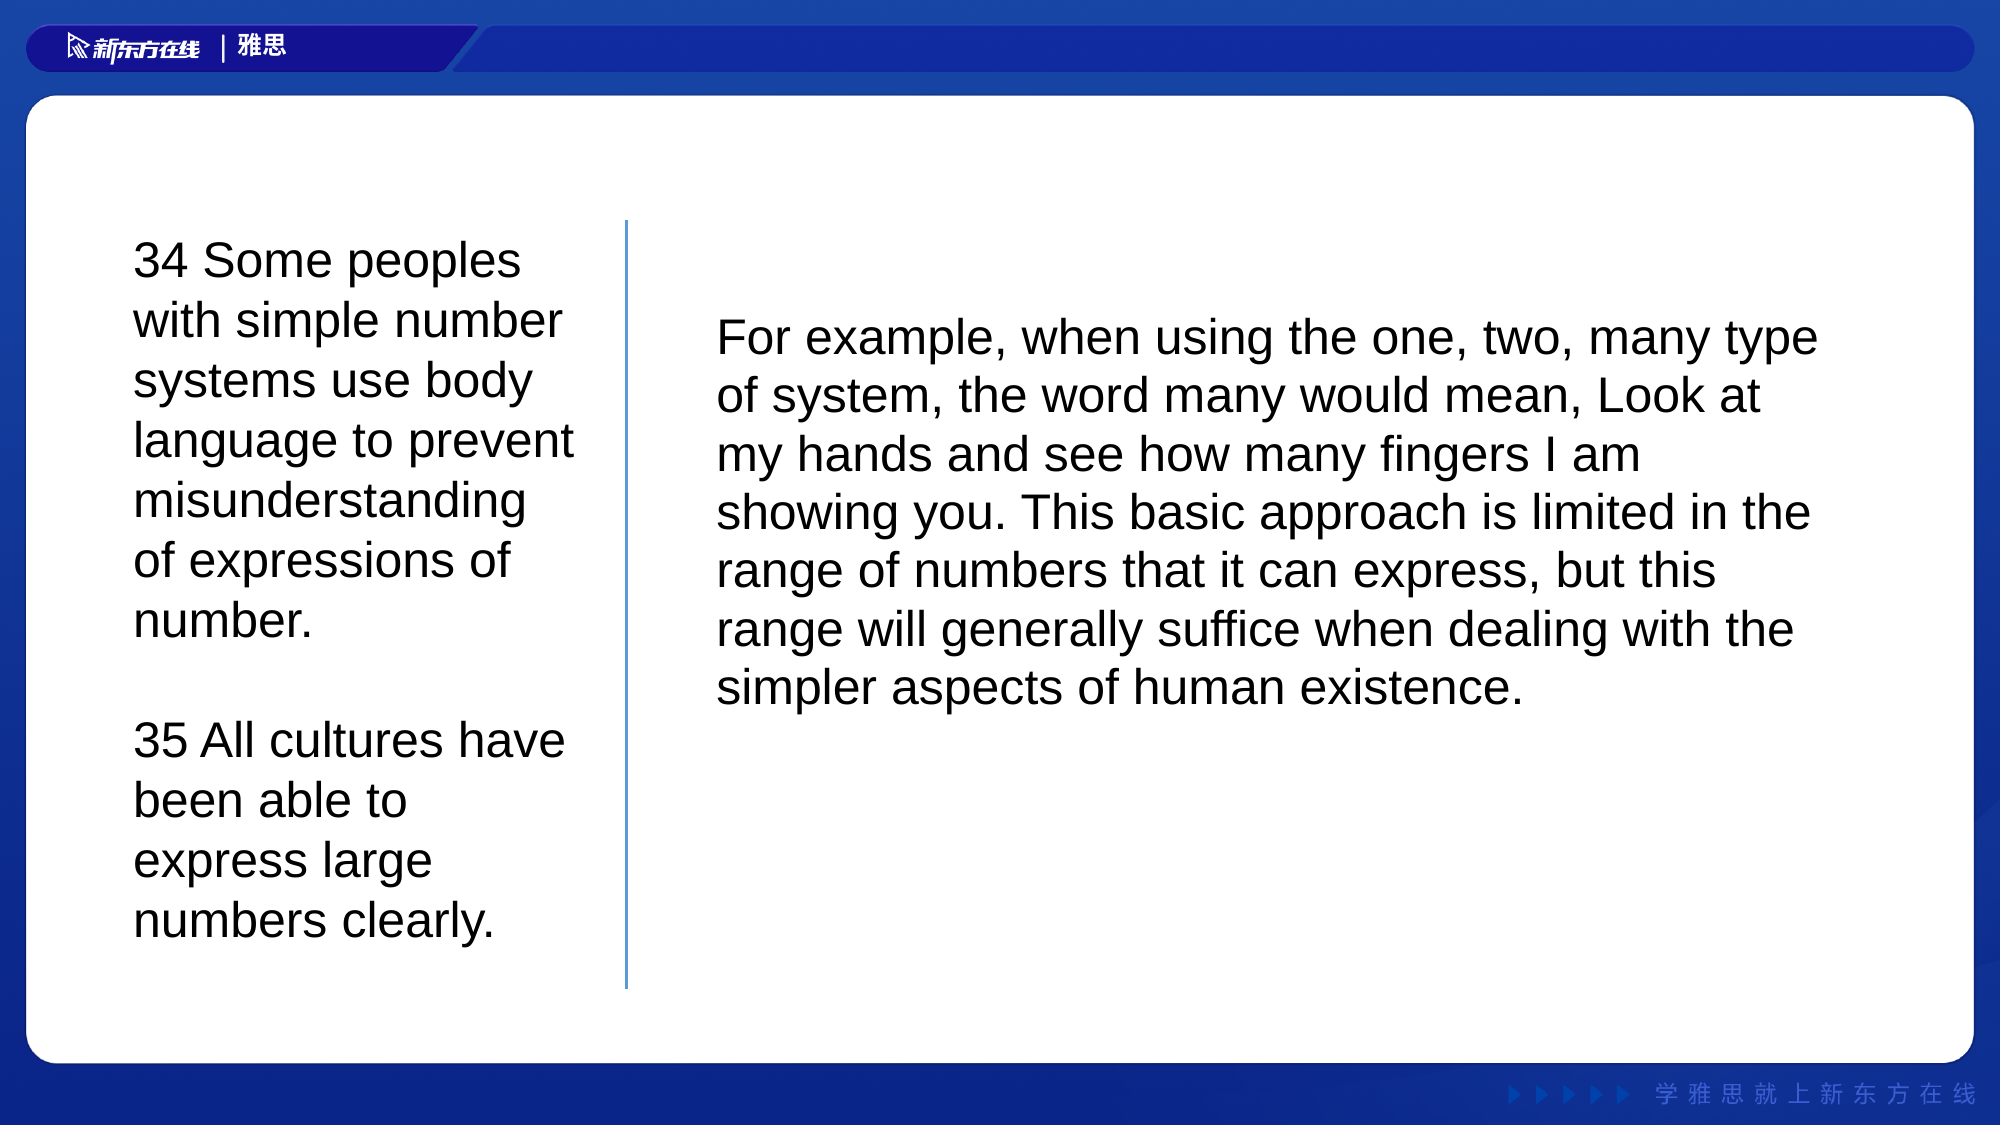

34 Some peoples with simple number systems use body language to prevent misunderstanding of expressions of number.

35 All cultures have been able to express large numbers clearly.
#
For example, when using the one, two, many type of system, the word many would mean, Look at my hands and see how many fingers I am showing you. This basic approach is limited in the range of numbers that it can express, but this range will generally suffice when dealing with the simpler aspects of human existence.